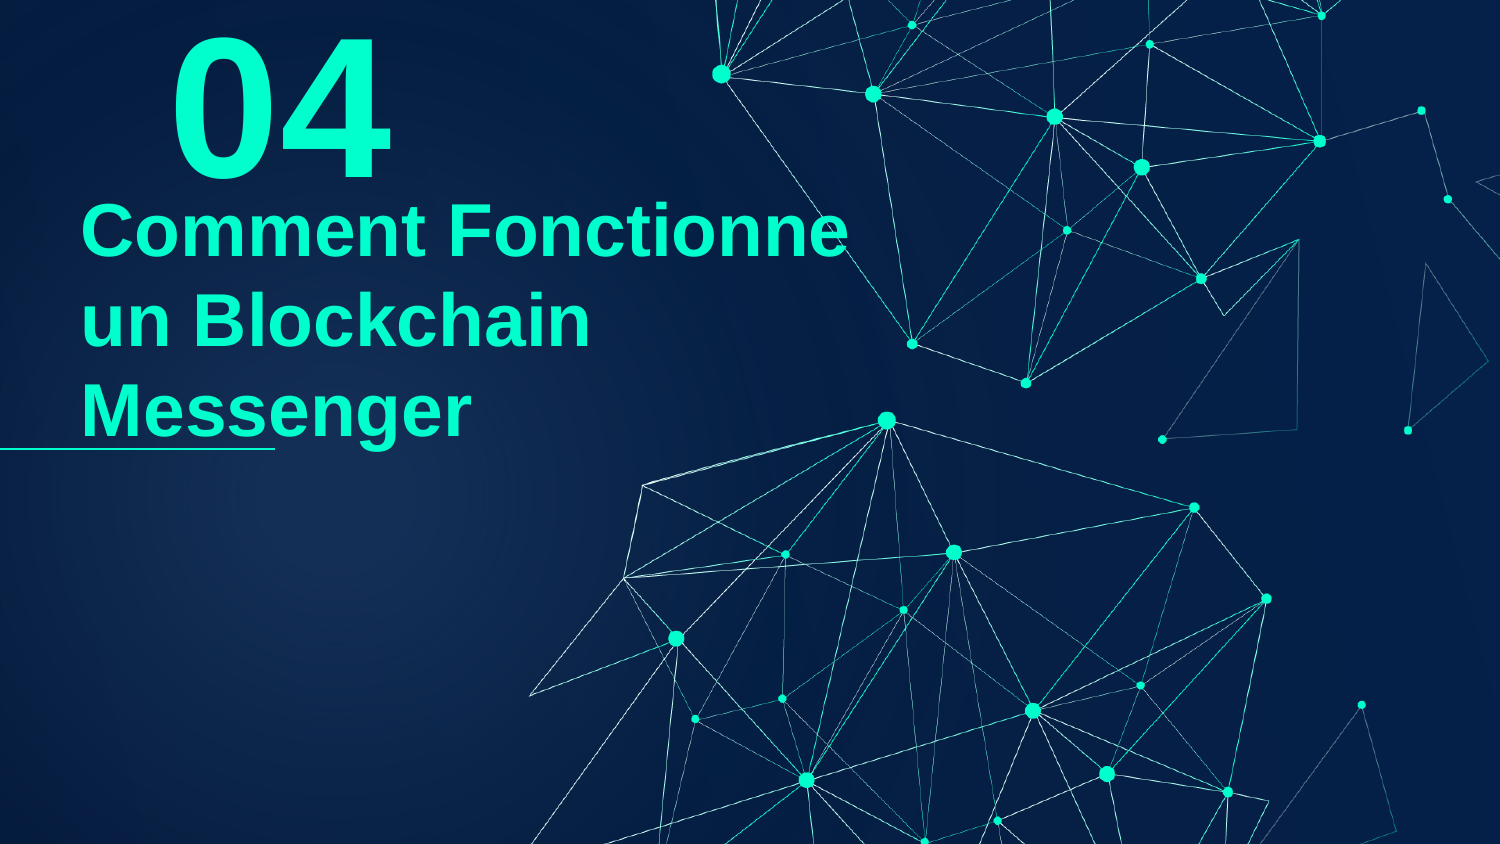

04
# Comment Fonctionne un Blockchain Messenger